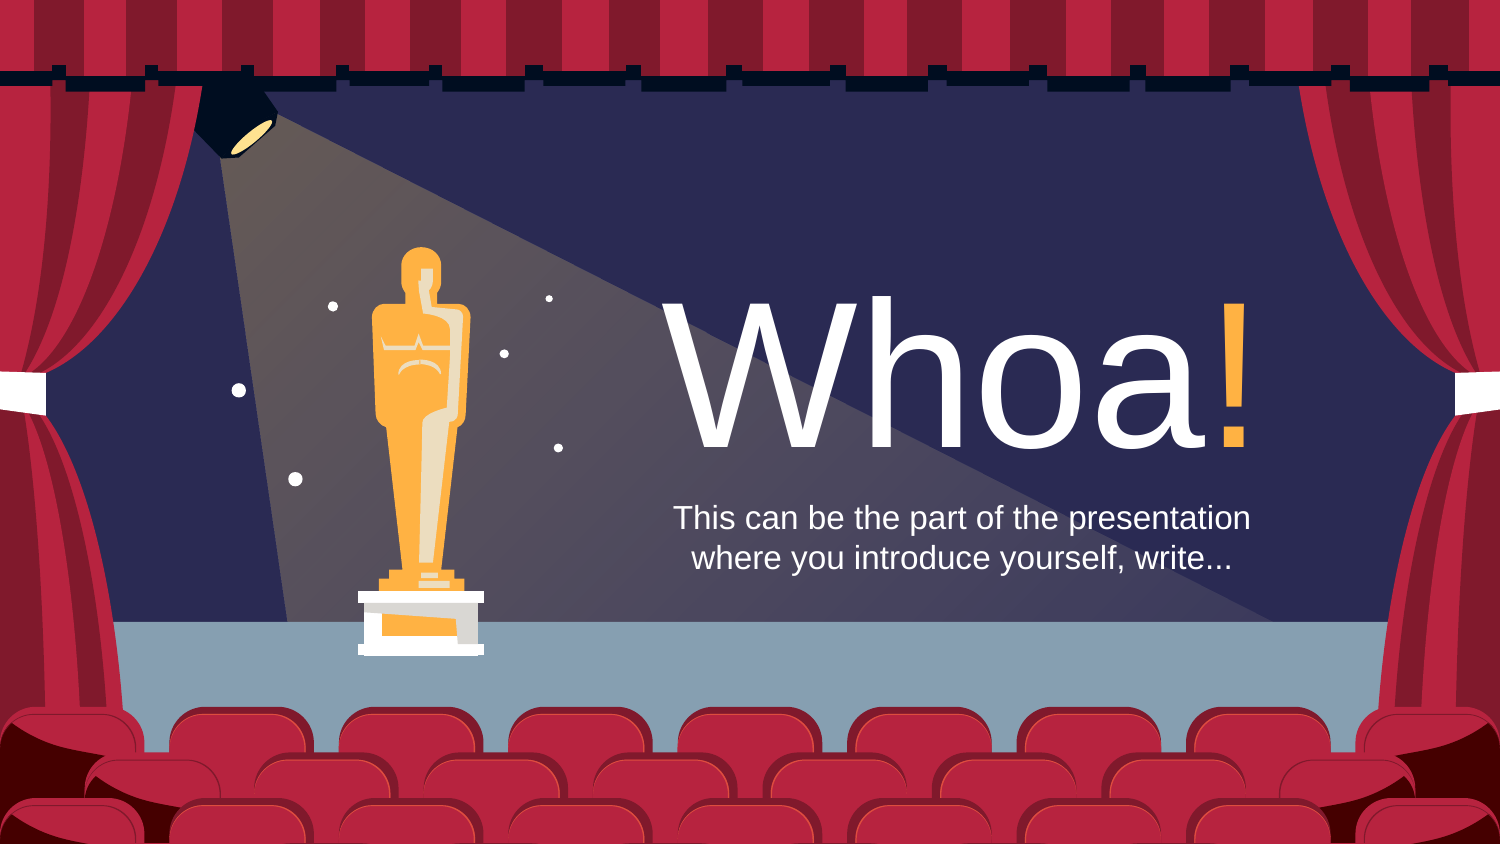

# Whoa!

This can be the part of the presentation where you introduce yourself, write...